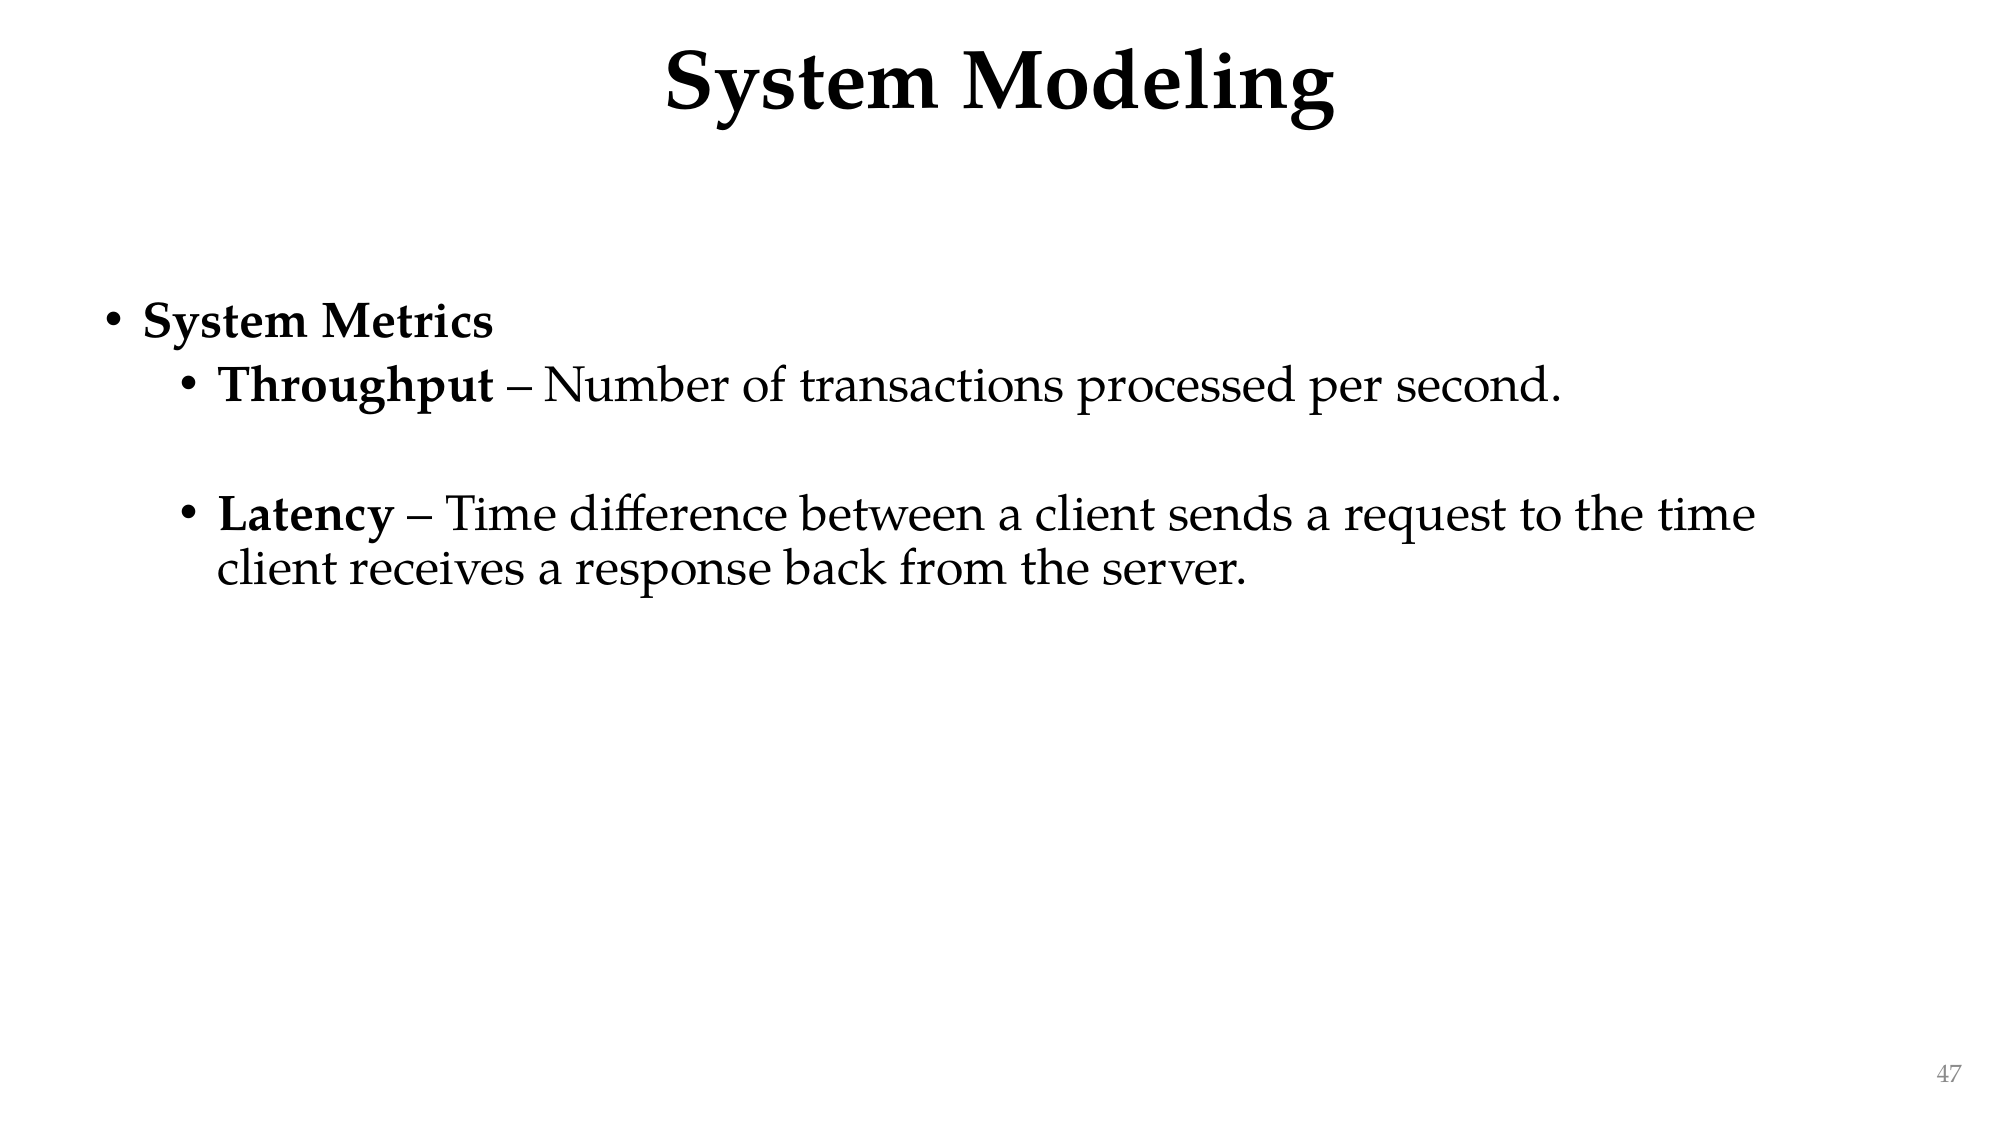

# System Modeling
System Metrics
Throughput – Number of transactions processed per second.

Latency – Time difference between a client sends a request to the time client receives a response back from the server.

47